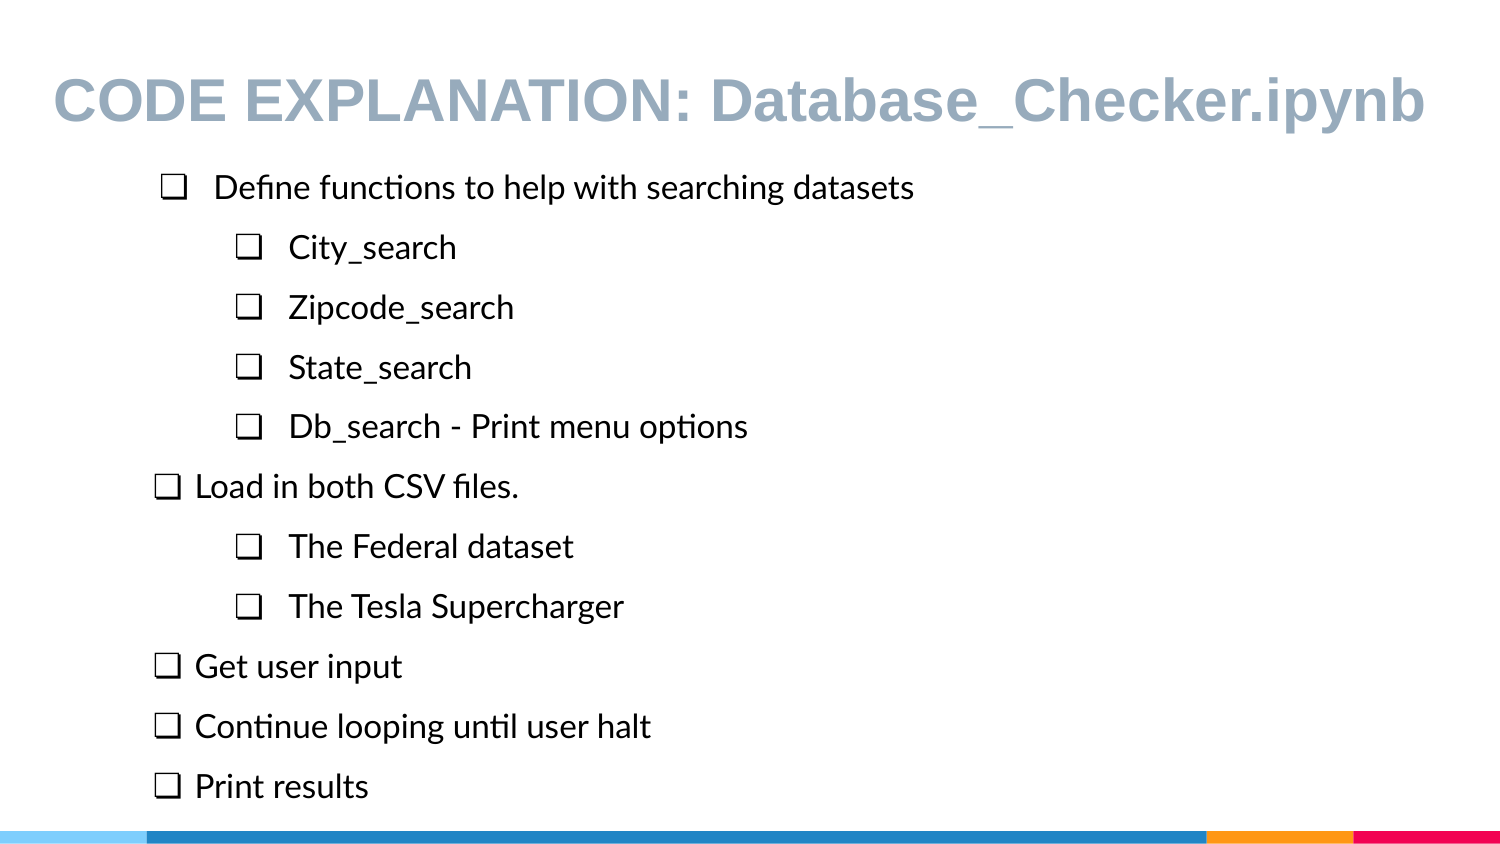

# CODE EXPLANATION: Database_Checker.ipynb
Define functions to help with searching datasets
City_search
Zipcode_search
State_search
Db_search - Print menu options
Load in both CSV files.
The Federal dataset
The Tesla Supercharger
Get user input
Continue looping until user halt
Print results